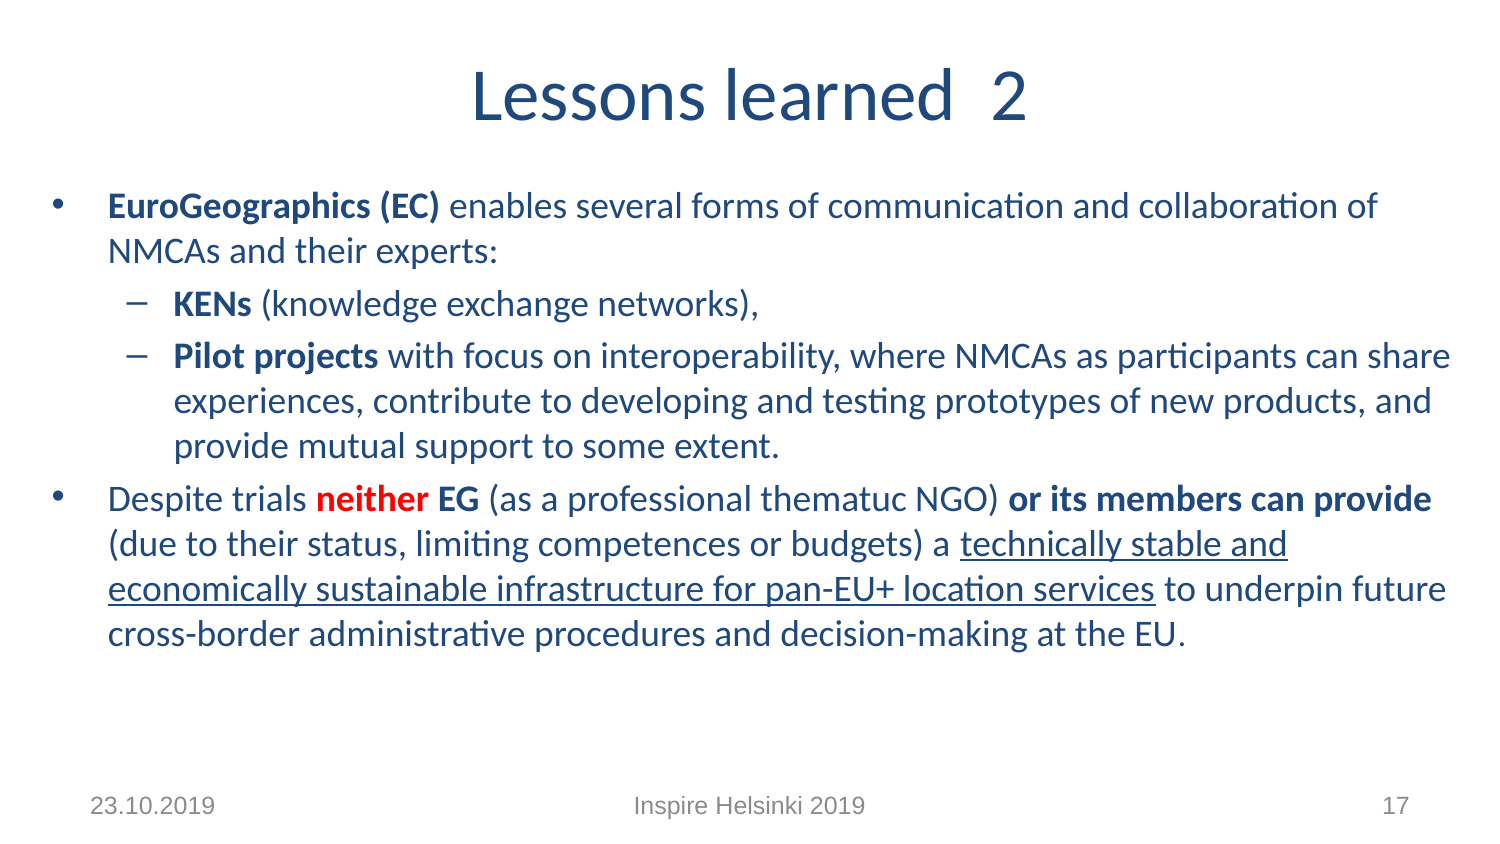

# Lessons learned  2
EuroGeographics (EC) enables several forms of communication and collaboration of NMCAs and their experts:
KENs (knowledge exchange networks),
Pilot projects with focus on interoperability, where NMCAs as participants can share experiences, contribute to developing and testing prototypes of new products, and provide mutual support to some extent.
Despite trials neither EG (as a professional thematuc NGO) or its members can provide (due to their status, limiting competences or budgets) a technically stable and economically sustainable infrastructure for pan-EU+ location services to underpin future cross-border administrative procedures and decision-making at the EU.
23.10.2019
Inspire Helsinki 2019
17